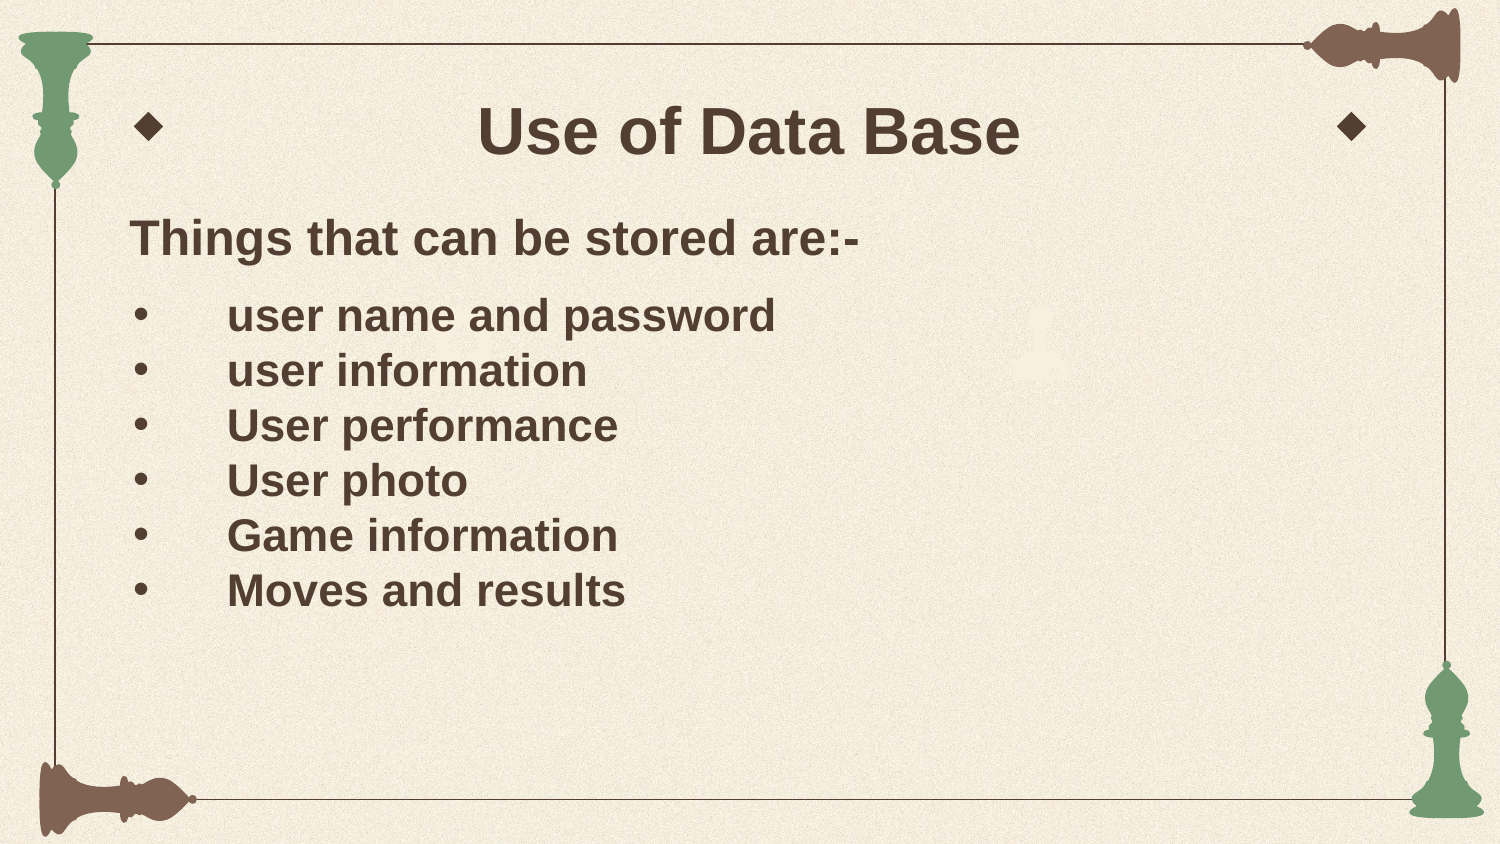

# Use of Data Base

Things that can be stored are:-
user name and password
user information
User performance
User photo
Game information
Moves and results